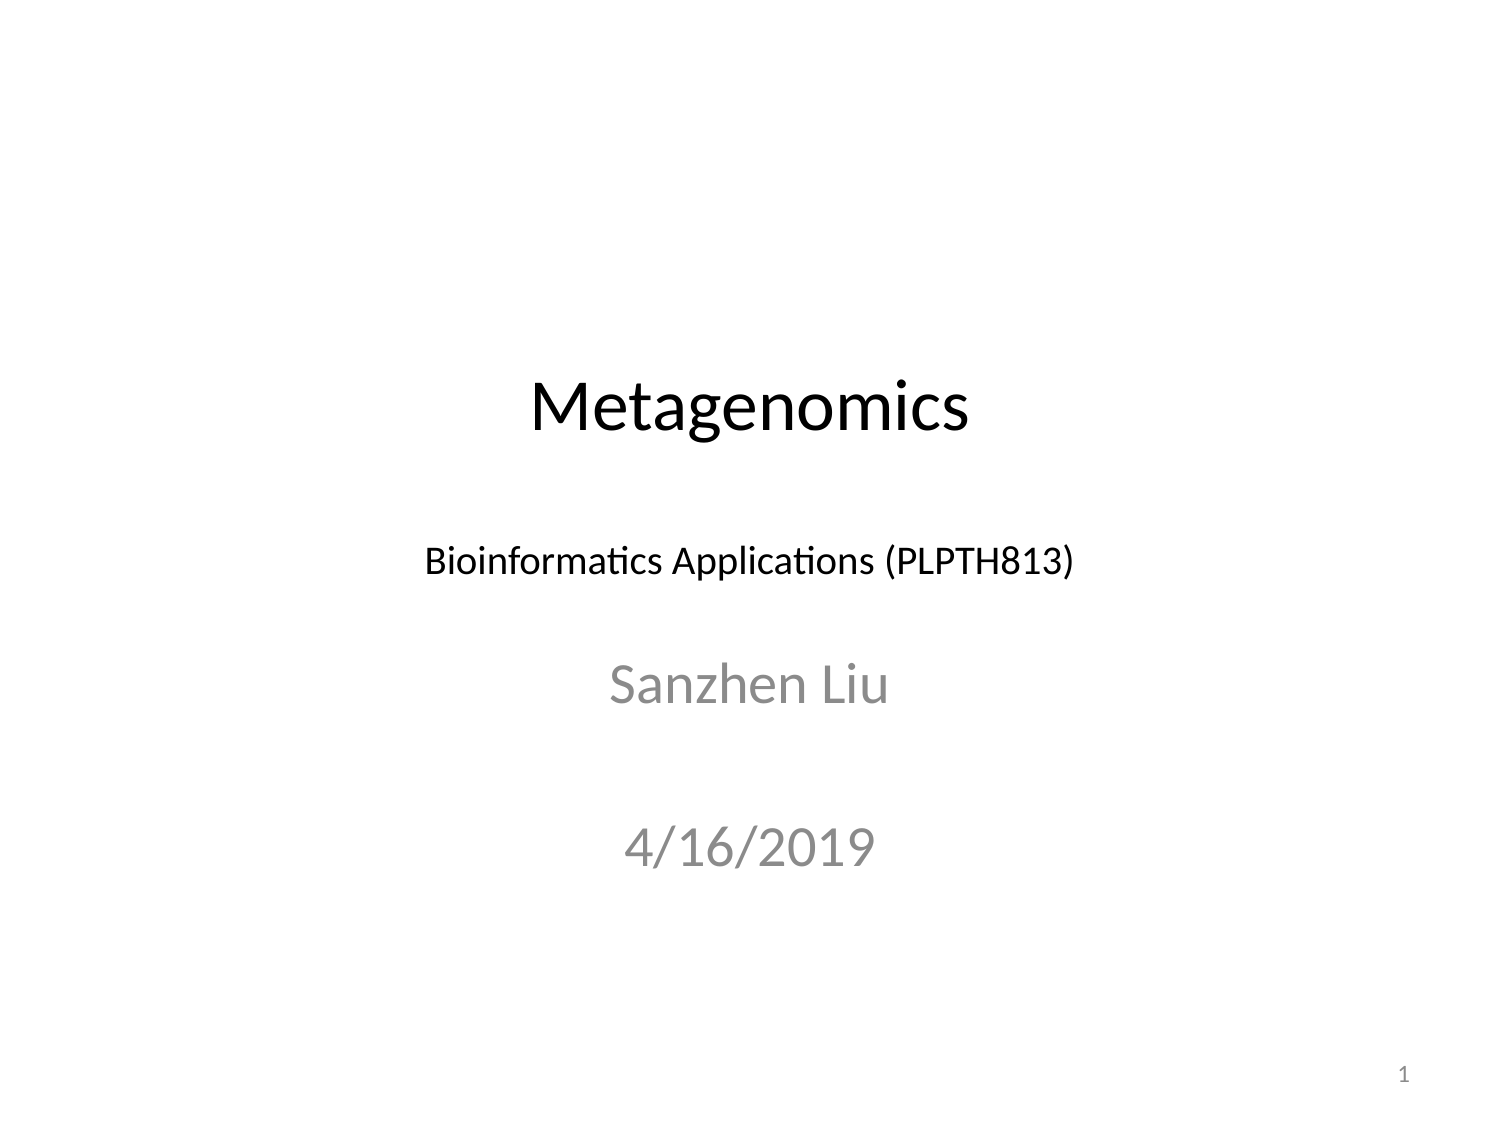

# Metagenomics Bioinformatics Applications (PLPTH813)
Sanzhen Liu

4/16/2019
1